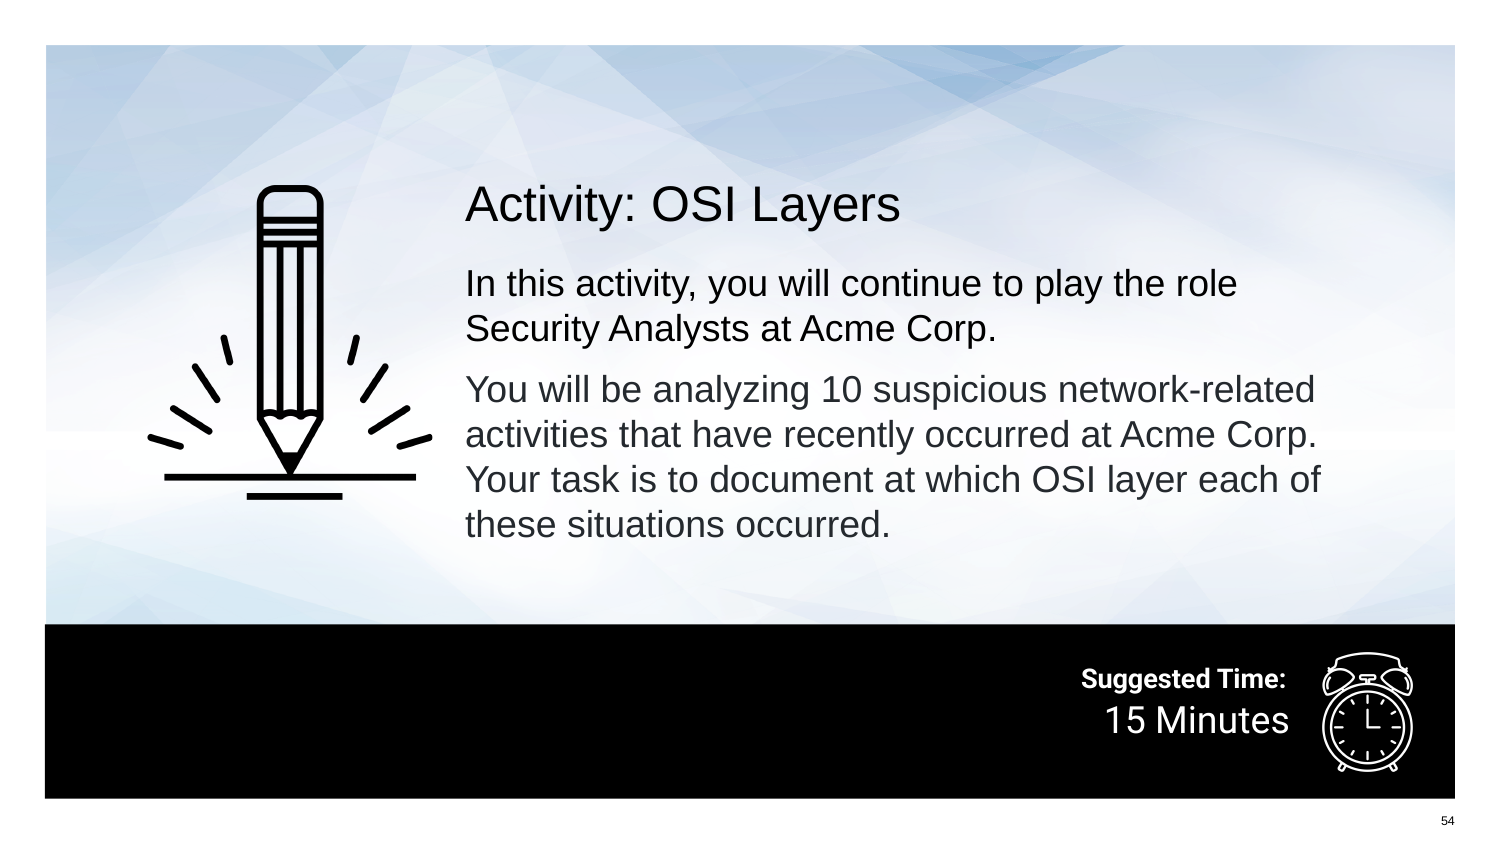

Activity: OSI Layers

In this activity, you will continue to play the role Security Analysts at Acme Corp.
You will be analyzing 10 suspicious network-related activities that have recently occurred at Acme Corp. Your task is to document at which OSI layer each of these situations occurred.

# 15 Minutes
54